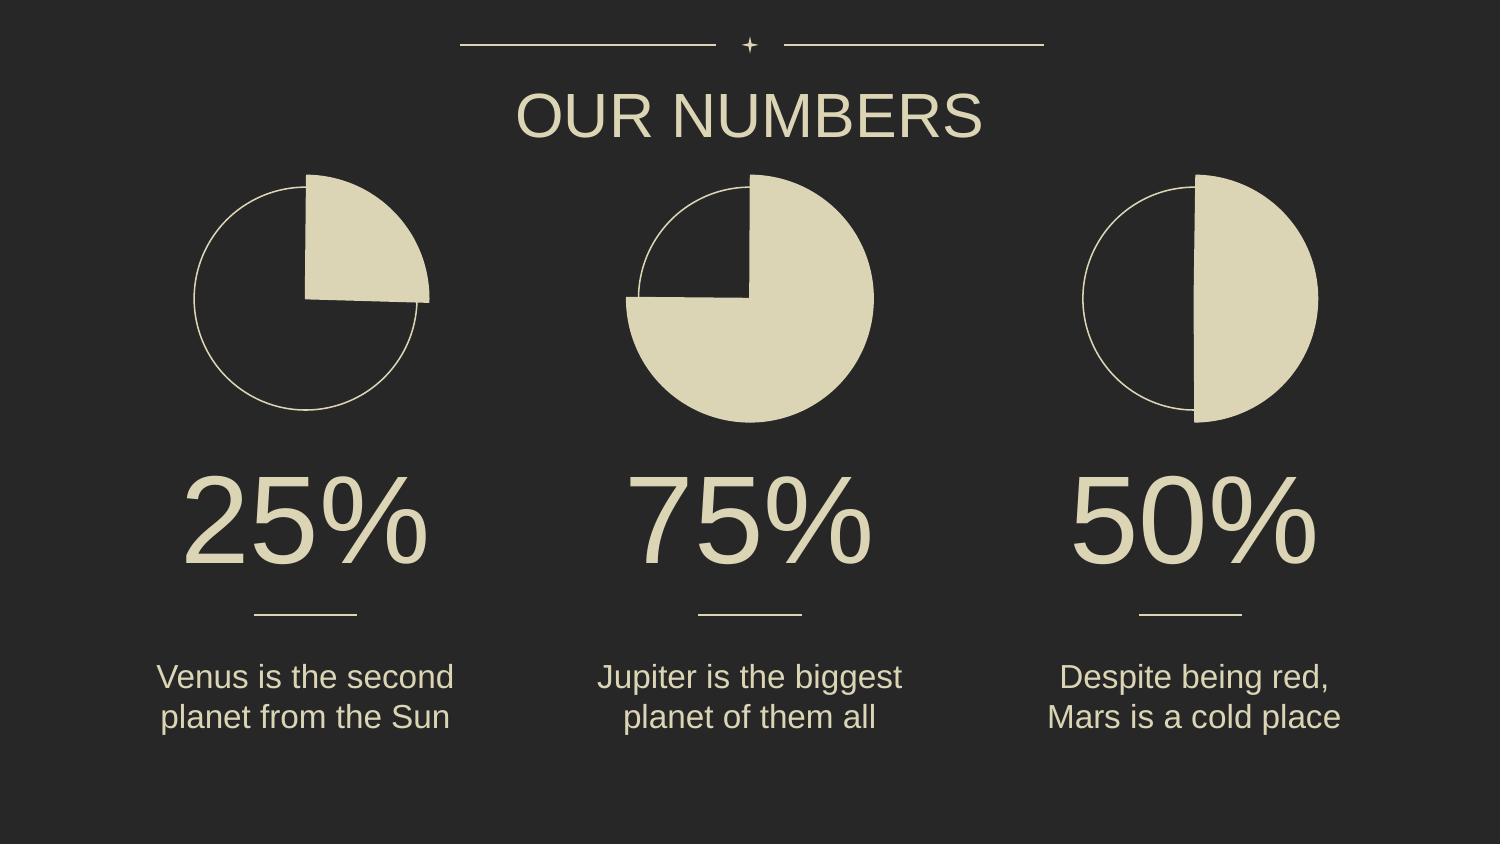

OUR NUMBERS

75%
50%
# 25%
Jupiter is the biggest planet of them all
Despite being red, Mars is a cold place
Venus is the second planet from the Sun